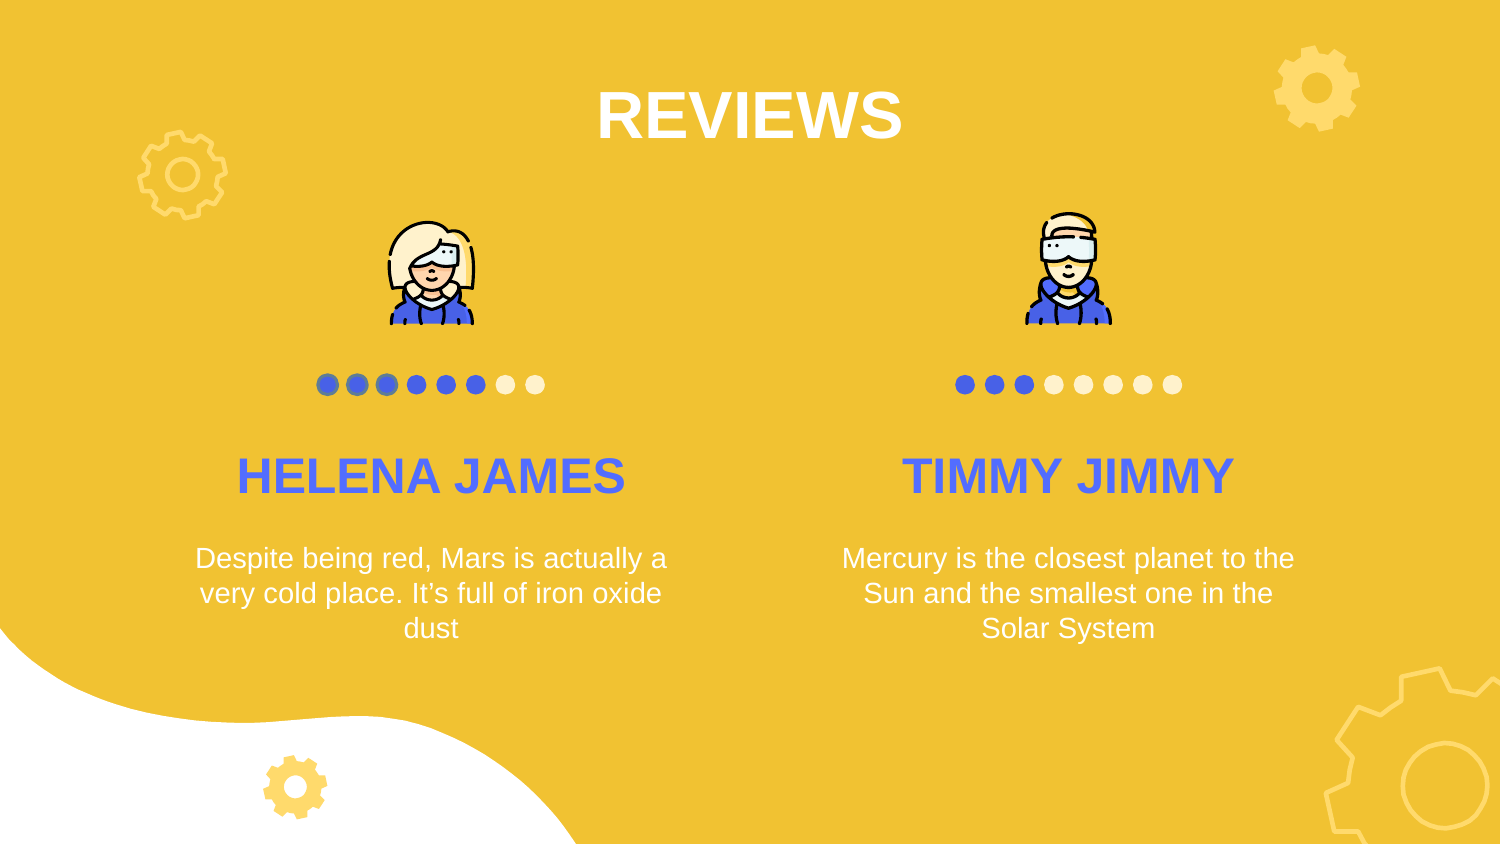

# REVIEWS

HELENA JAMES
TIMMY JIMMY
Despite being red, Mars is actually a very cold place. It’s full of iron oxide dust
Mercury is the closest planet to the Sun and the smallest one in the Solar System